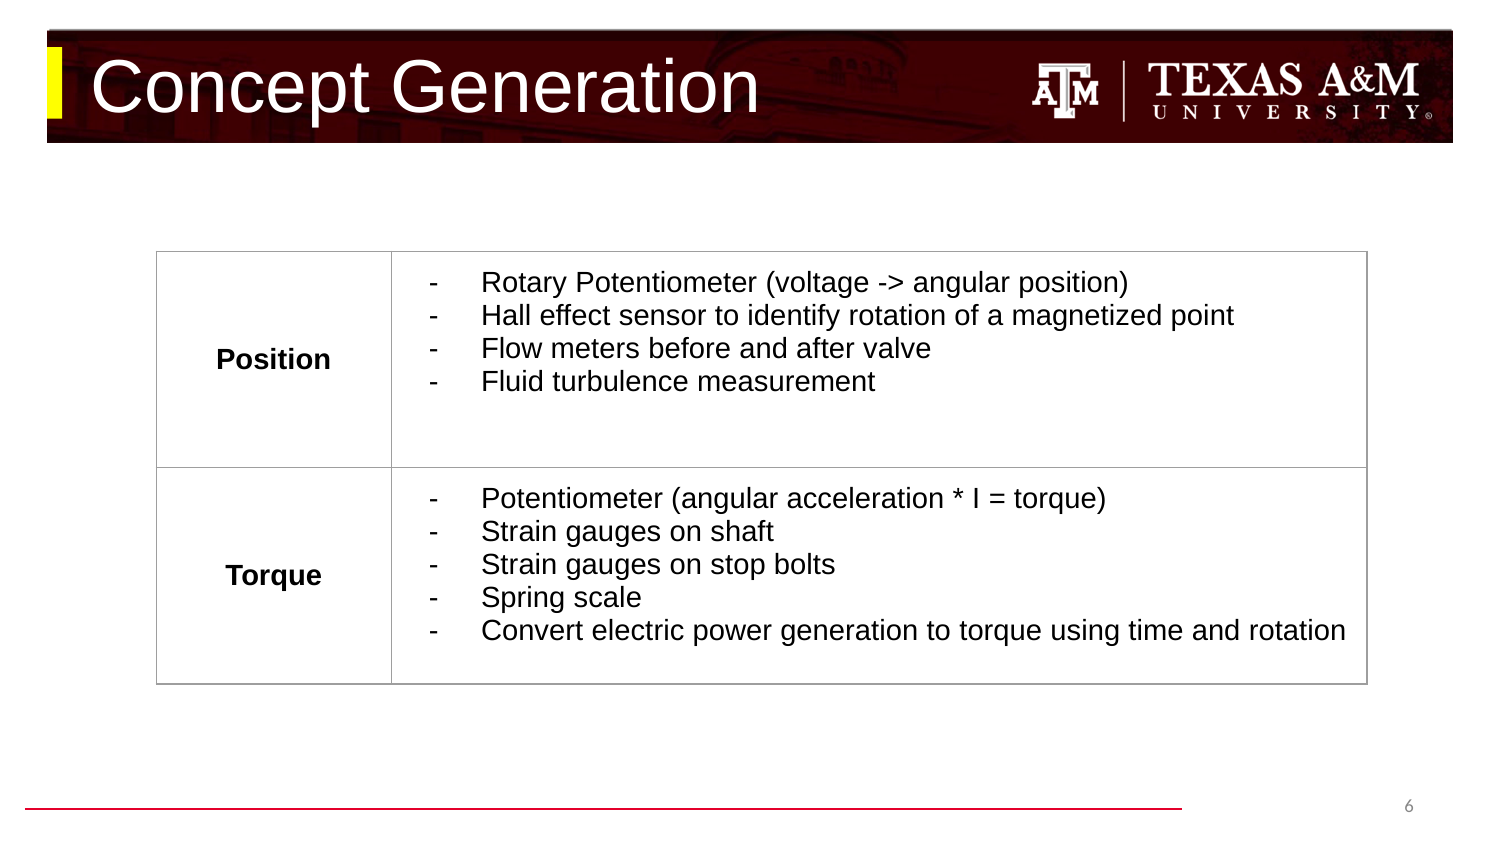

# Concept Generation
| Position | Rotary Potentiometer (voltage -> angular position) Hall effect sensor to identify rotation of a magnetized point Flow meters before and after valve Fluid turbulence measurement |
| --- | --- |
| Torque | Potentiometer (angular acceleration \* I = torque) Strain gauges on shaft Strain gauges on stop bolts Spring scale Convert electric power generation to torque using time and rotation |
6